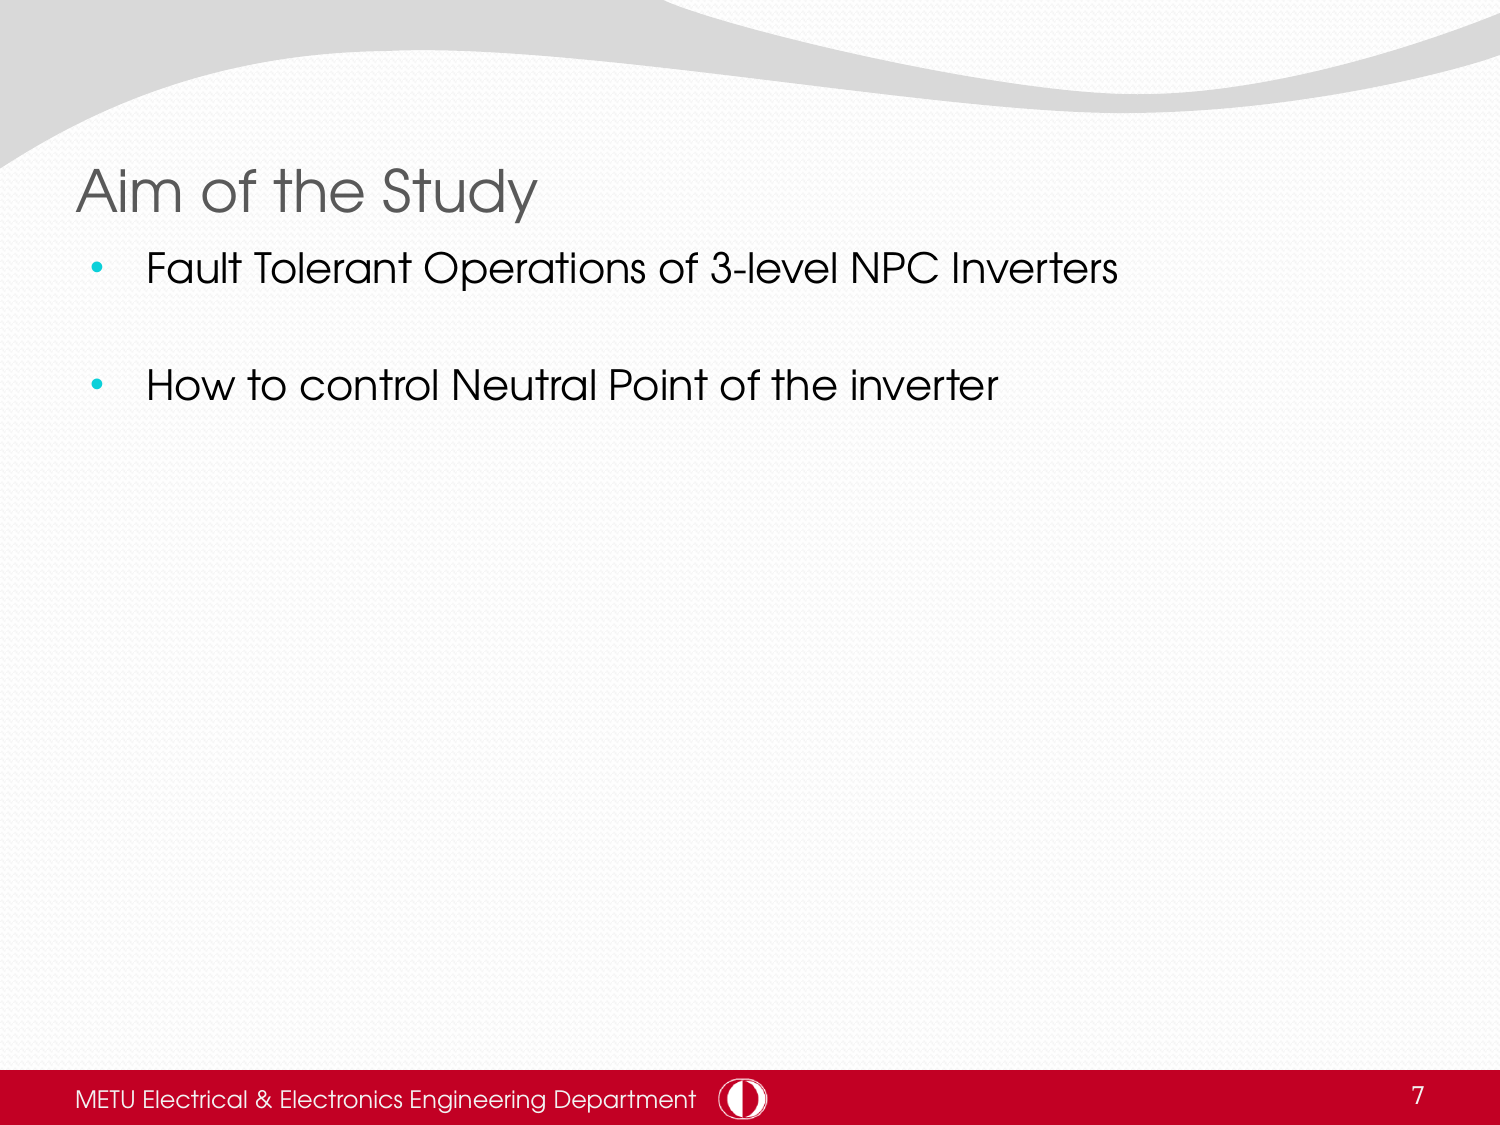

# Aim of the Study
Fault Tolerant Operations of 3-level NPC Inverters

How to control Neutral Point of the inverter

METU Electrical & Electronics Engineering Department
7